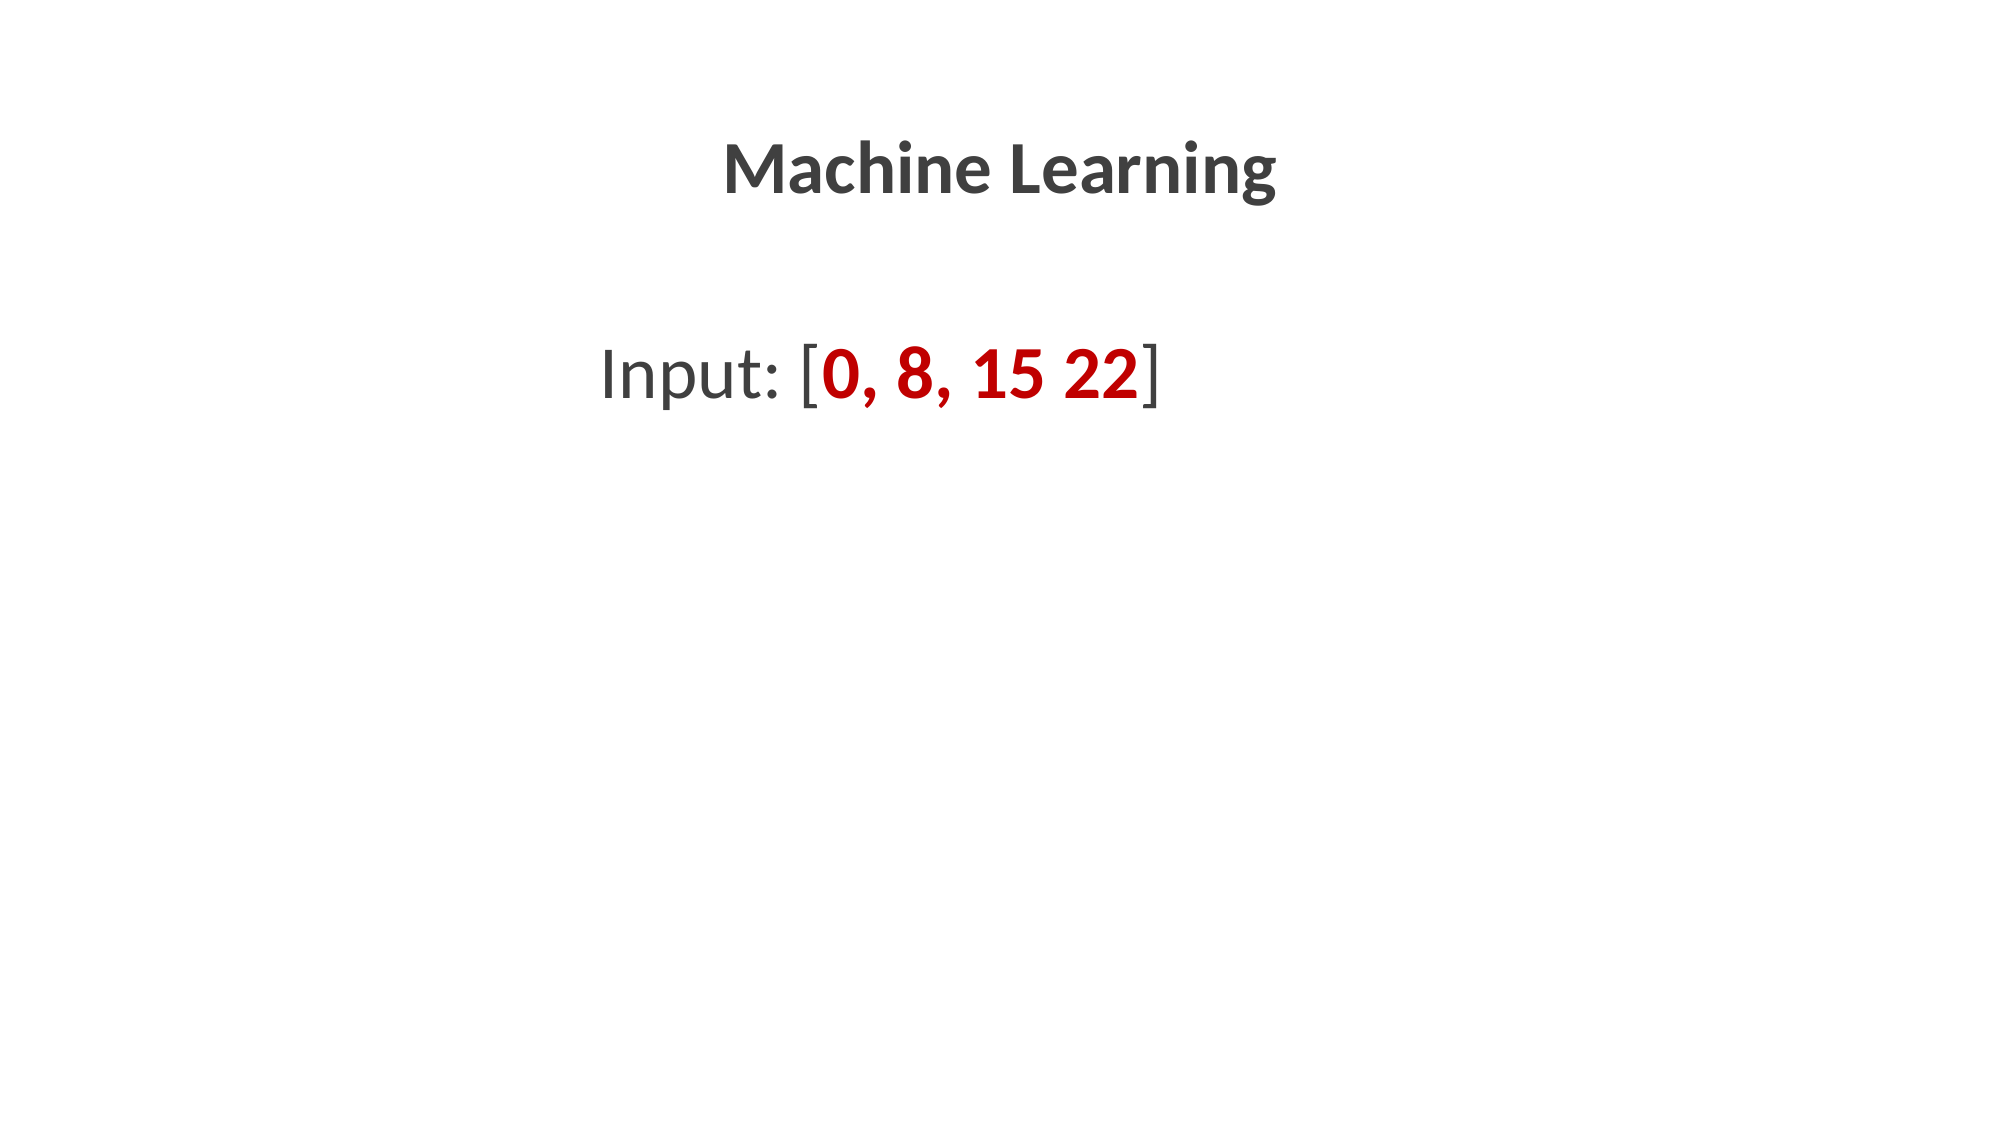

Machine Learning
Input: [0, 8, 15 22]